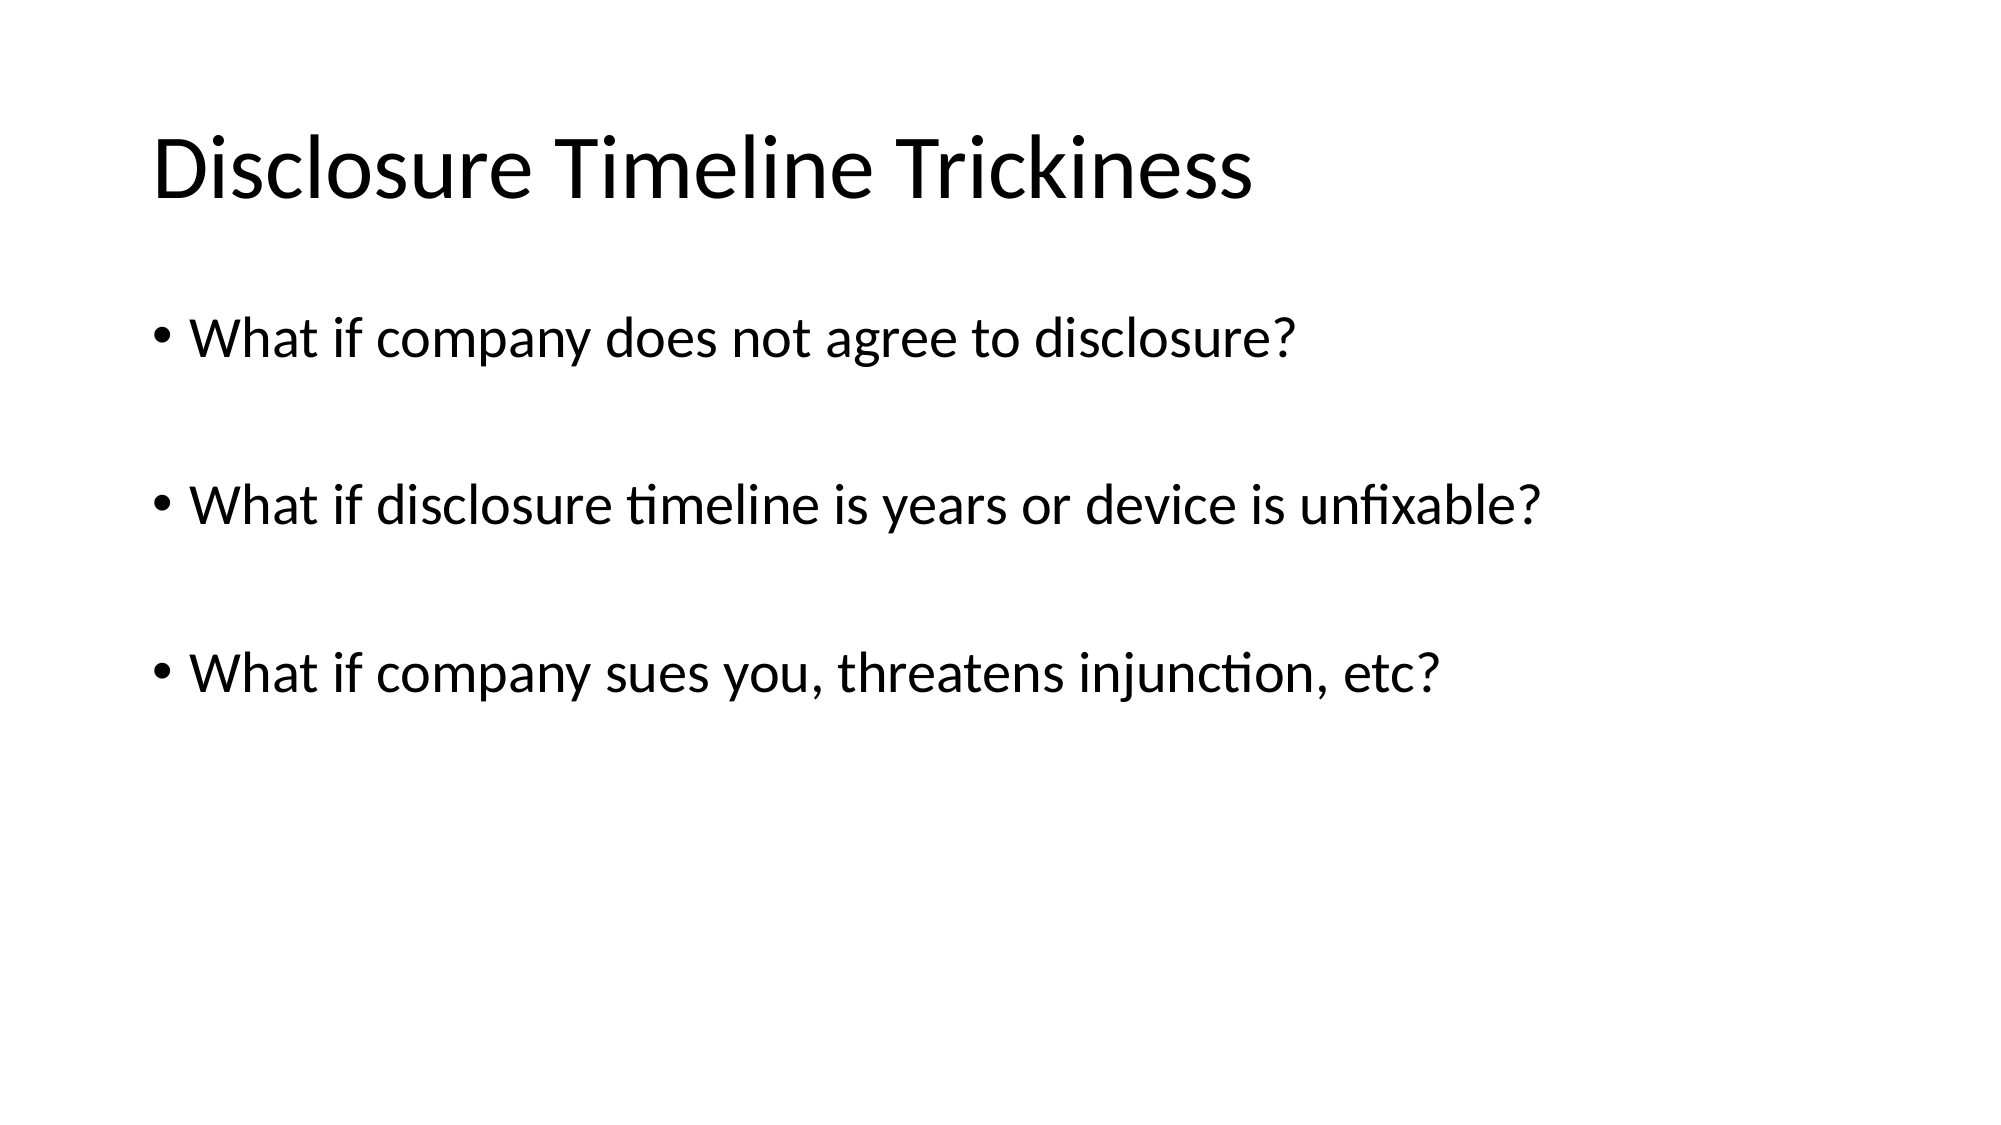

# Disclosure Timeline Trickiness
What if company does not agree to disclosure?

What if disclosure timeline is years or device is unfixable?

What if company sues you, threatens injunction, etc?